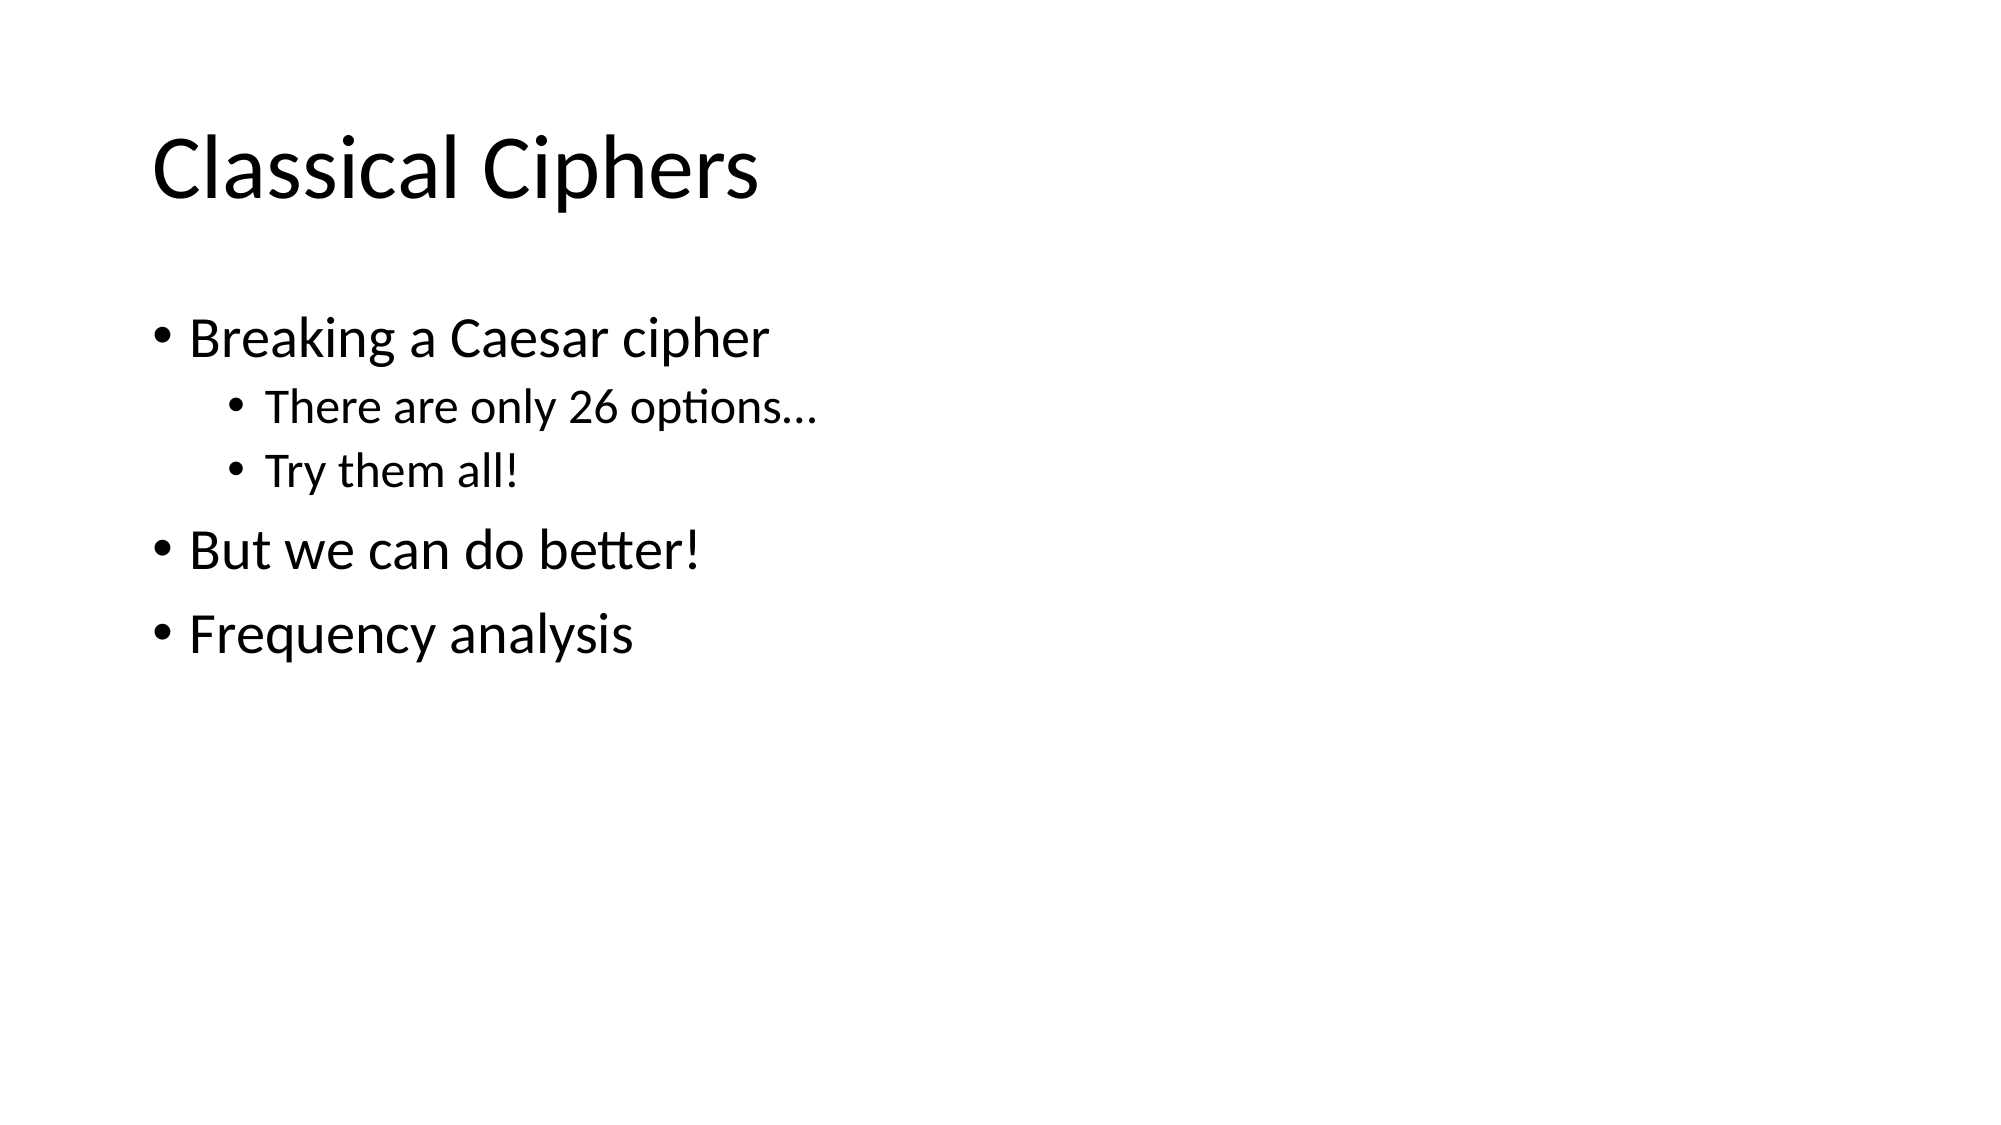

# Classical Ciphers
Breaking a Caesar cipher
There are only 26 options…
Try them all!
But we can do better!
Frequency analysis